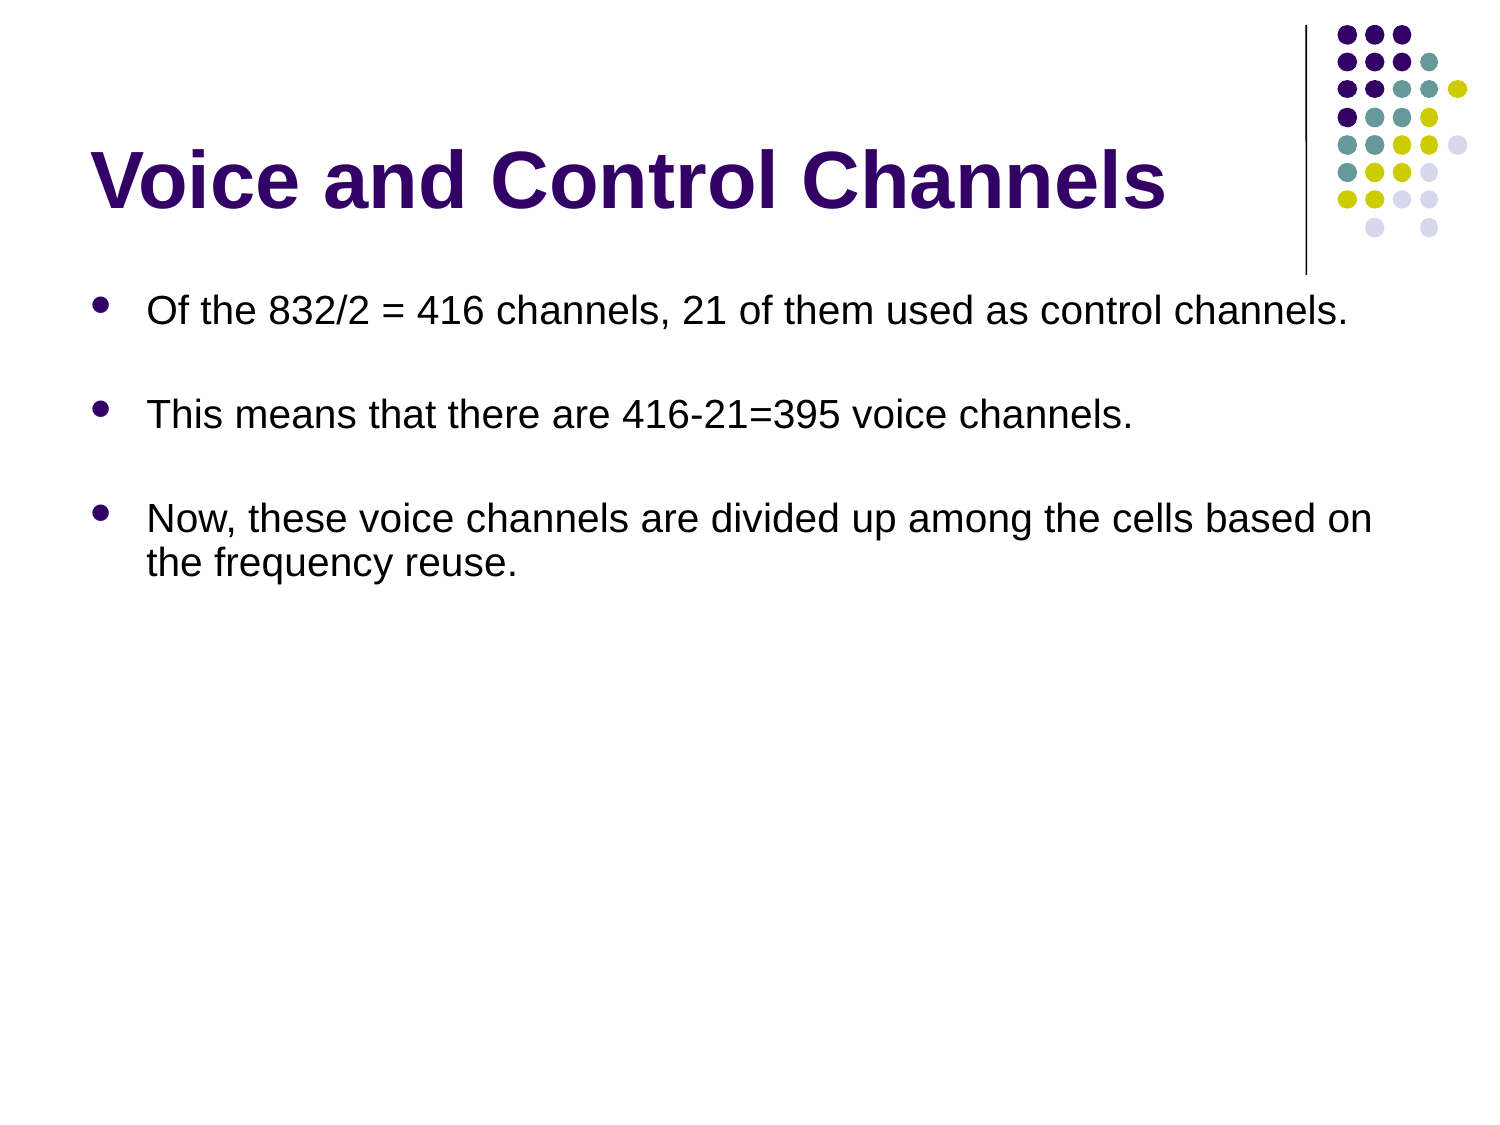

# Voice and Control Channels
Of the 832/2 = 416 channels, 21 of them used as control channels.

This means that there are 416-21=395 voice channels.

Now, these voice channels are divided up among the cells based on the frequency reuse.